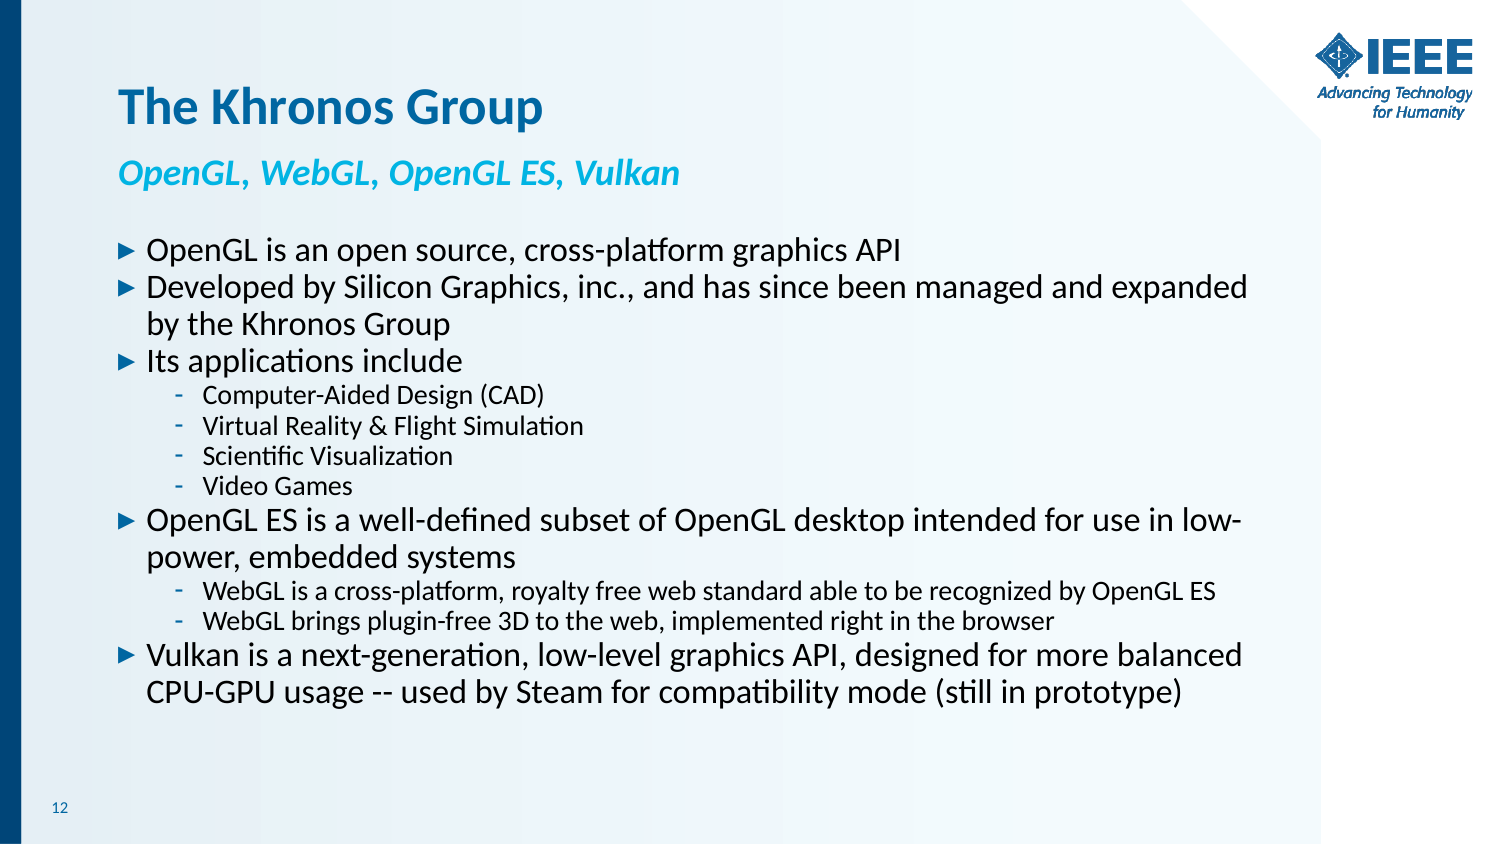

# The Khronos Group
OpenGL, WebGL, OpenGL ES, Vulkan
OpenGL is an open source, cross-platform graphics API
Developed by Silicon Graphics, inc., and has since been managed and expanded by the Khronos Group
Its applications include
Computer-Aided Design (CAD)
Virtual Reality & Flight Simulation
Scientific Visualization
Video Games
OpenGL ES is a well-defined subset of OpenGL desktop intended for use in low-power, embedded systems
WebGL is a cross-platform, royalty free web standard able to be recognized by OpenGL ES
WebGL brings plugin-free 3D to the web, implemented right in the browser
Vulkan is a next-generation, low-level graphics API, designed for more balanced CPU-GPU usage -- used by Steam for compatibility mode (still in prototype)
12